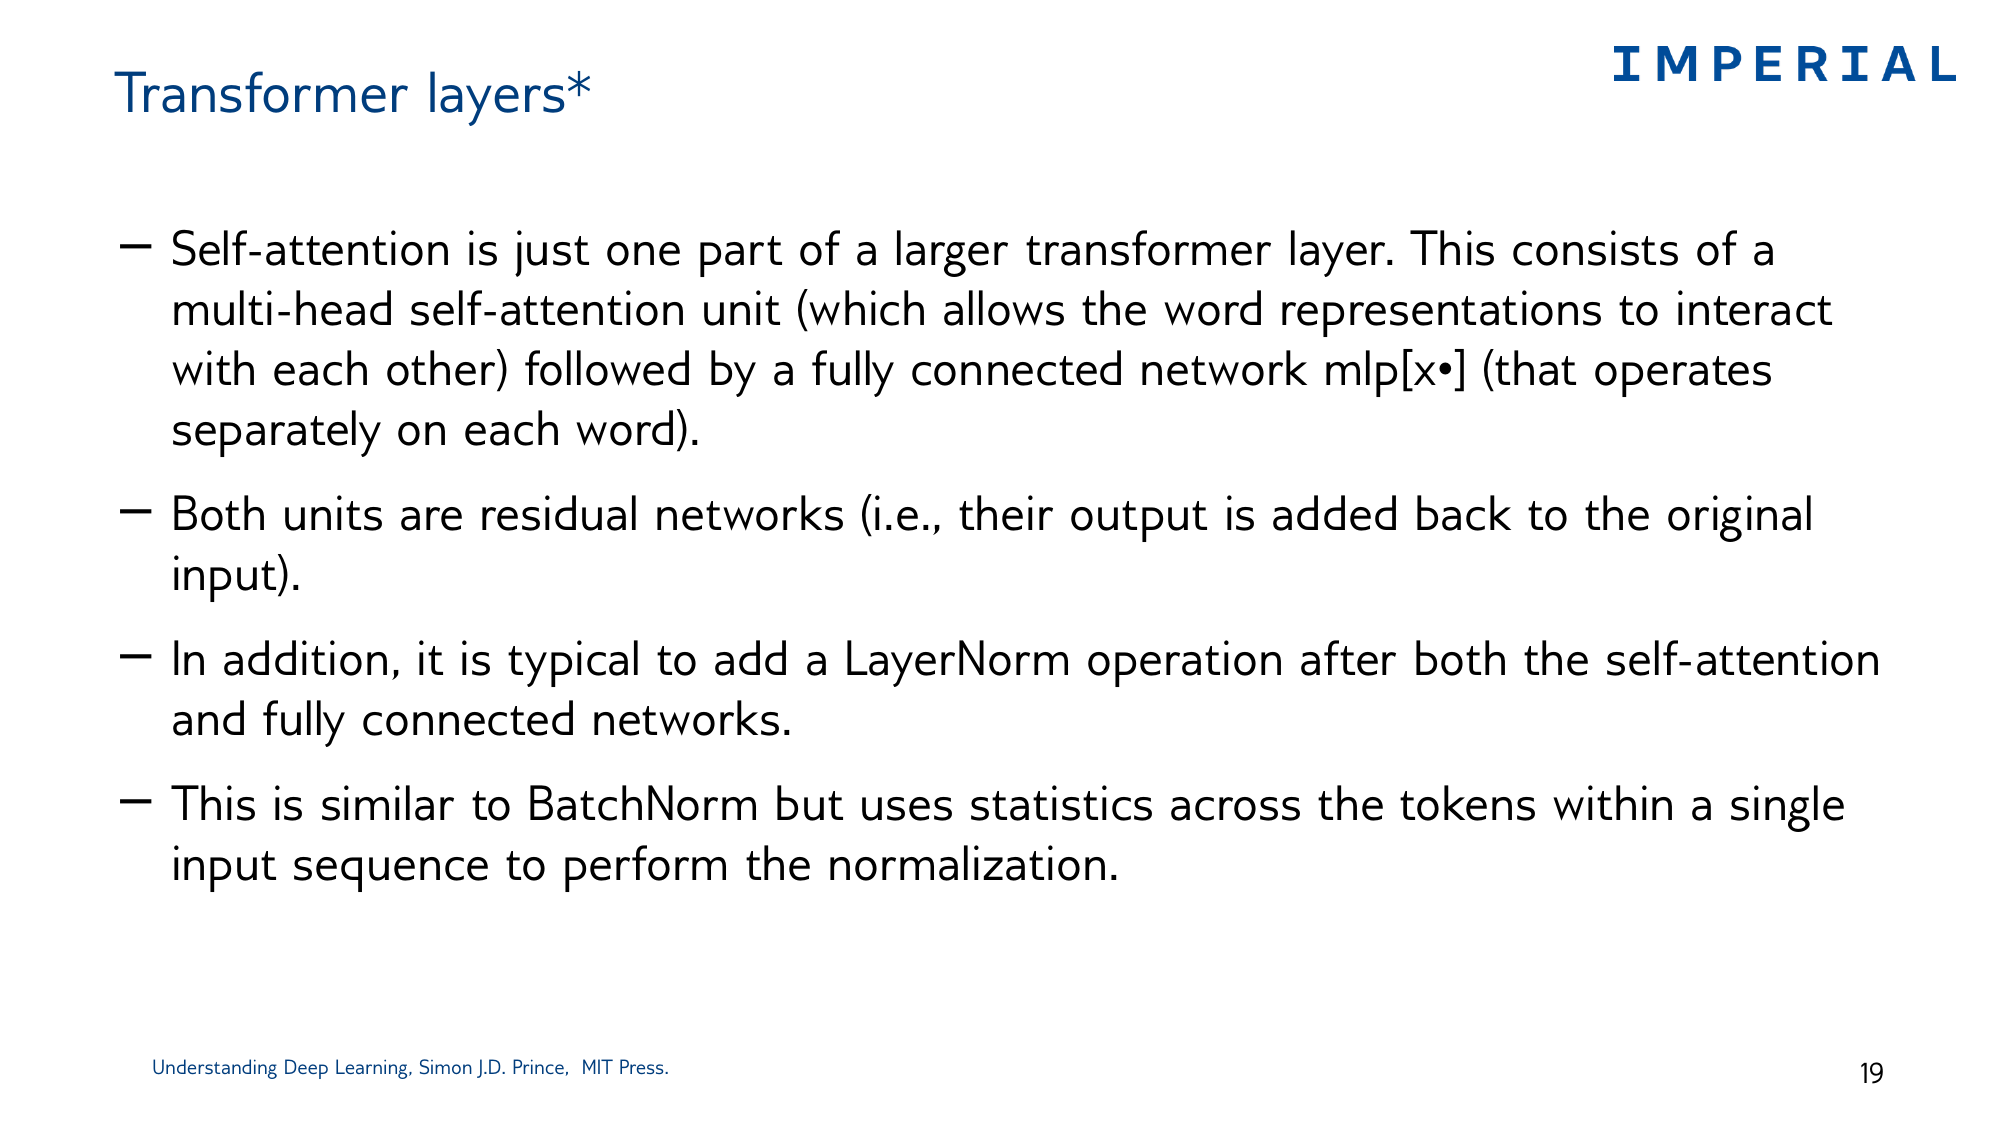

# Transformer layers*
Self-attention is just one part of a larger transformer layer. This consists of a multi-head self-attention unit (which allows the word representations to interact with each other) followed by a fully connected network mlp[x•] (that operates separately on each word).
Both units are residual networks (i.e., their output is added back to the original input).
In addition, it is typical to add a LayerNorm operation after both the self-attention and fully connected networks.
This is similar to BatchNorm but uses statistics across the tokens within a single input sequence to perform the normalization.

Understanding Deep Learning, Simon J.D. Prince,  MIT Press.
19